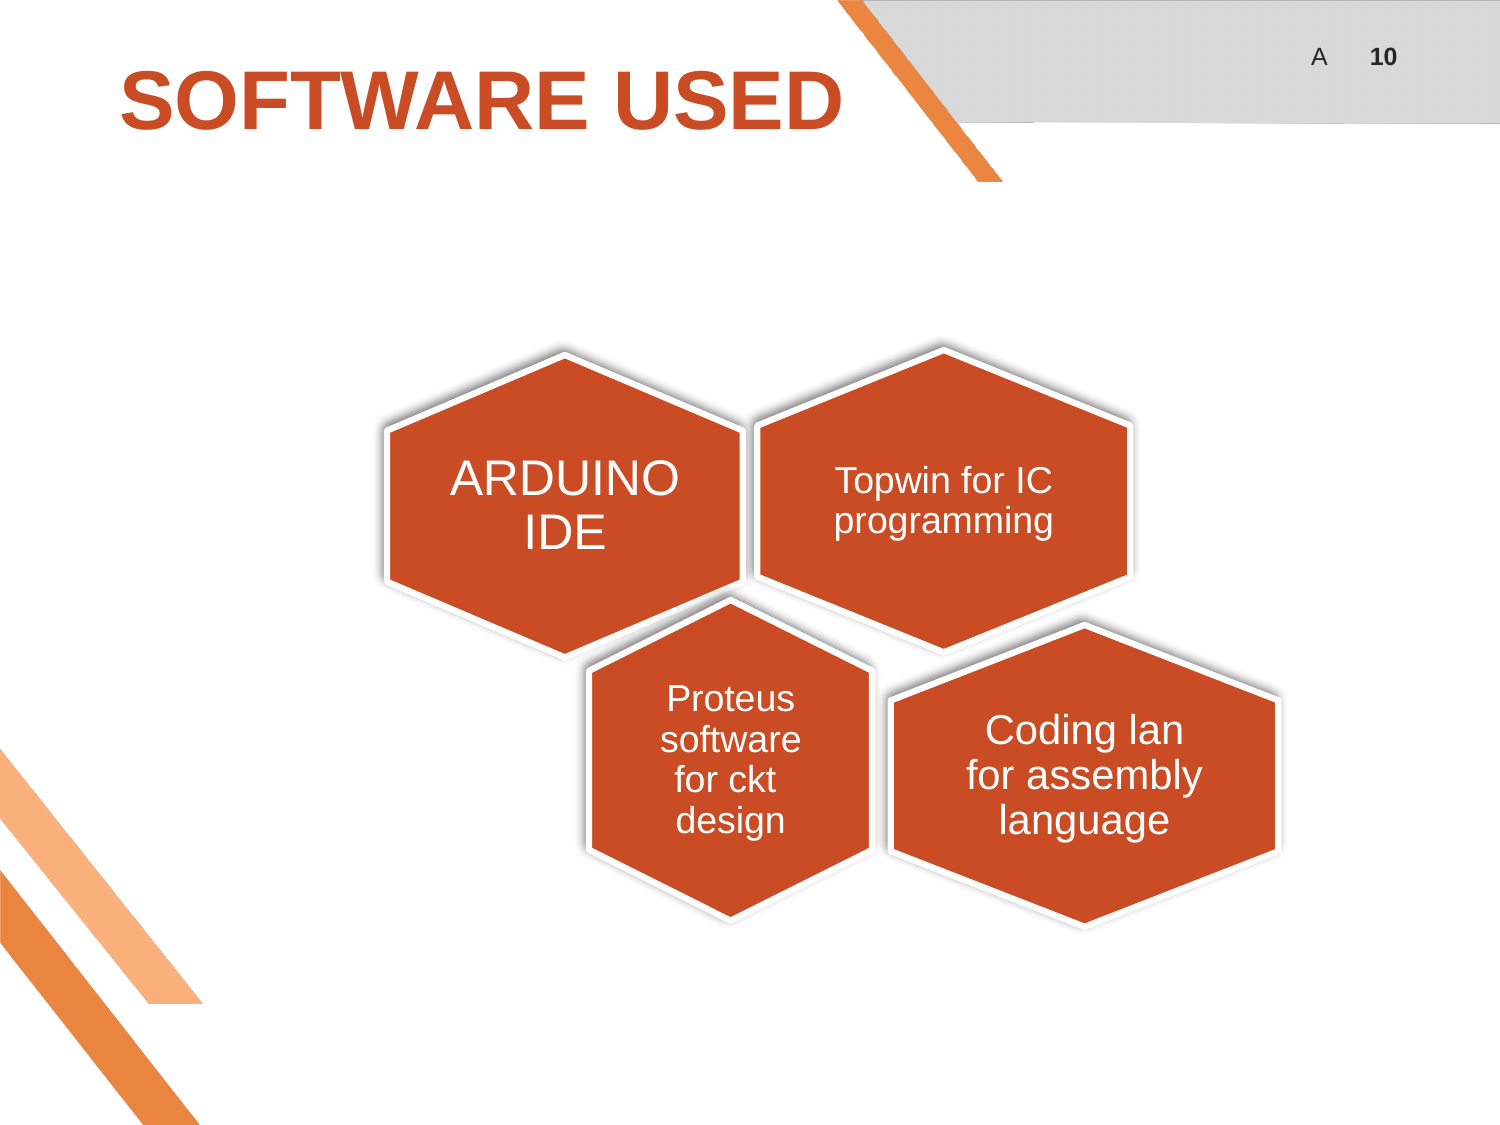

A
10
# SOFTWARE USED
Topwin for IC programming
ARDUINO IDE
Proteus software for ckt  design
Coding lan for assembly language